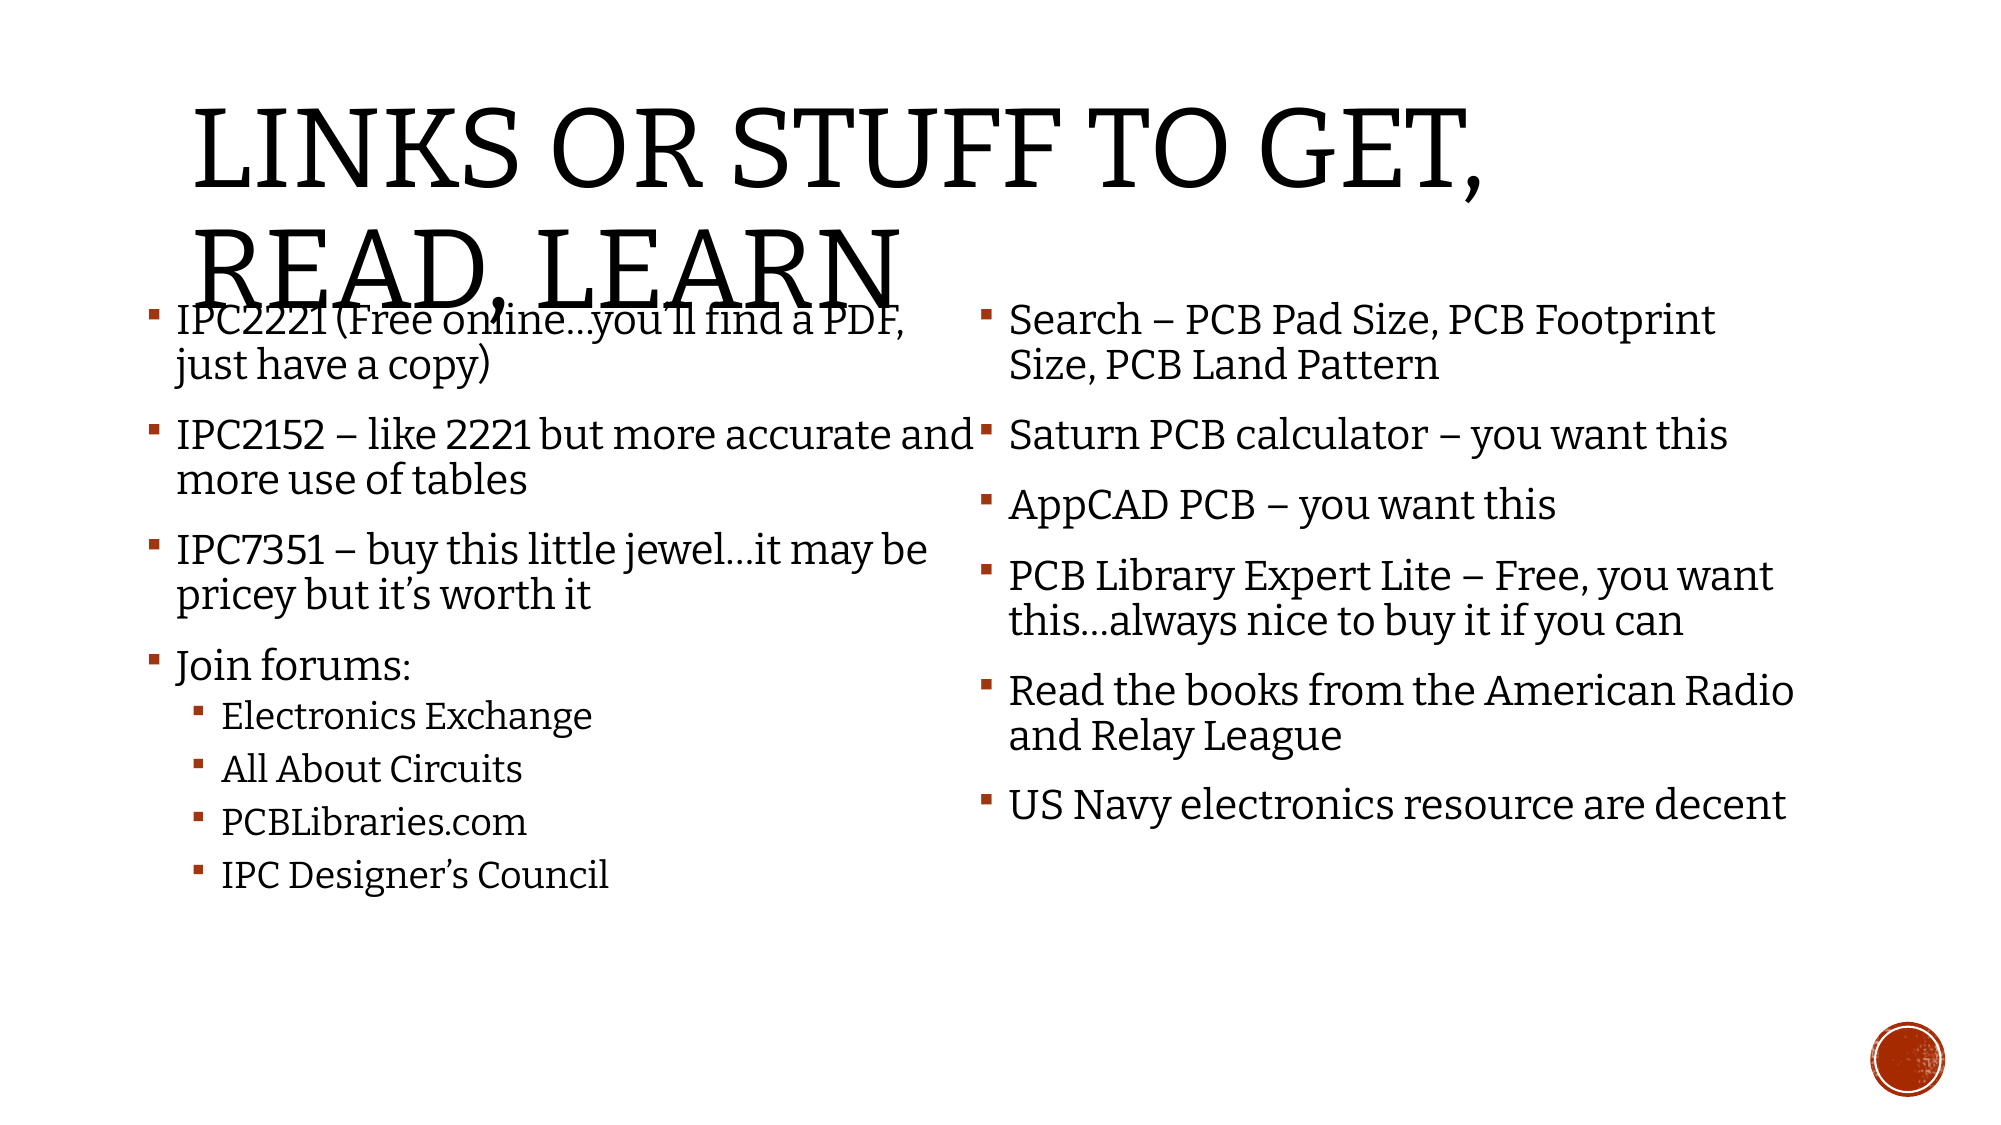

# Links or stuff to get, read, learn
IPC2221 (Free online…you’ll find a PDF, just have a copy)
IPC2152 – like 2221 but more accurate and more use of tables
IPC7351 – buy this little jewel…it may be pricey but it’s worth it
Join forums:
Electronics Exchange
All About Circuits
PCBLibraries.com
IPC Designer’s Council
Search – PCB Pad Size, PCB Footprint Size, PCB Land Pattern
Saturn PCB calculator – you want this
AppCAD PCB – you want this
PCB Library Expert Lite – Free, you want this…always nice to buy it if you can
Read the books from the American Radio and Relay League
US Navy electronics resource are decent